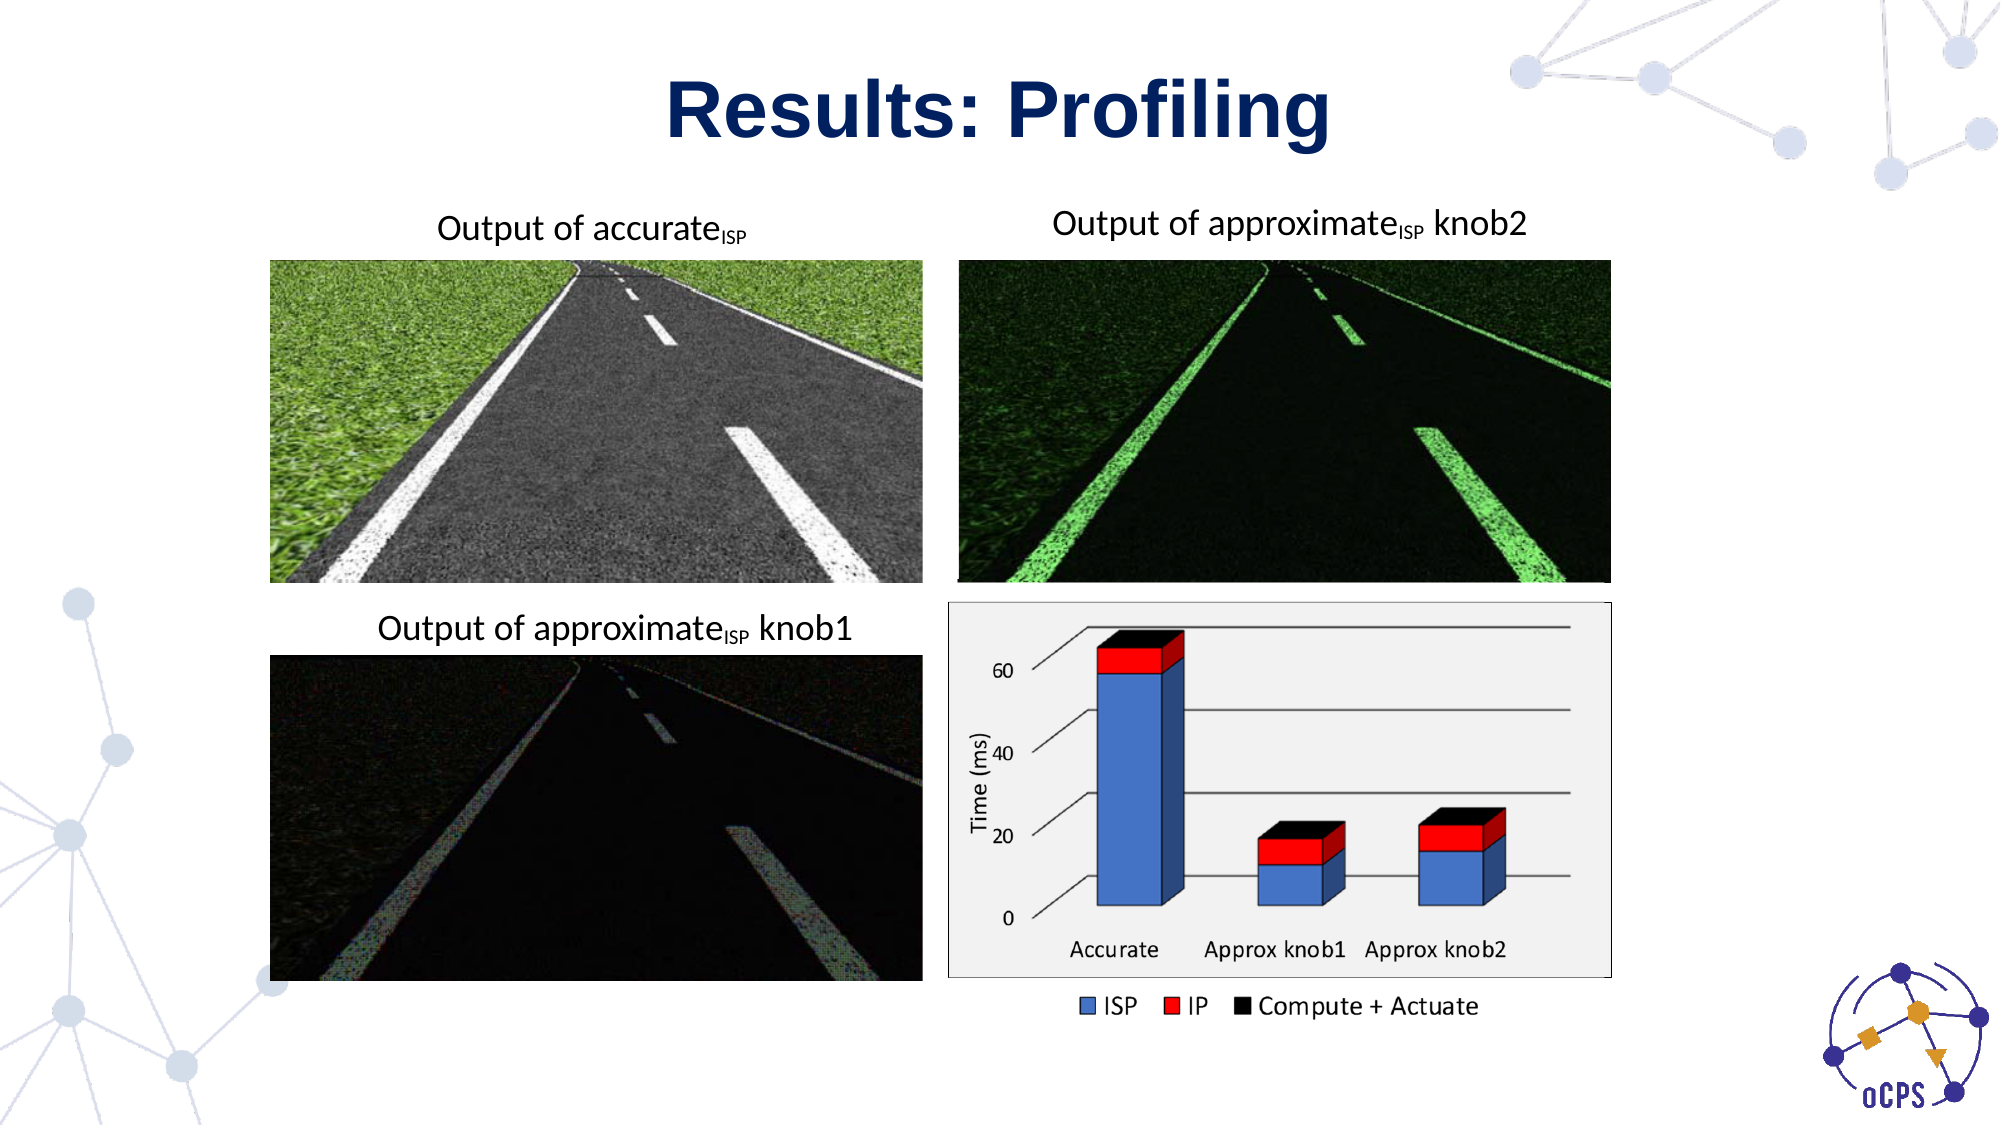

# Results: Profiling
Output of approximateISP  knob2
Output of accurateISP

Output of approximateISP  knob1